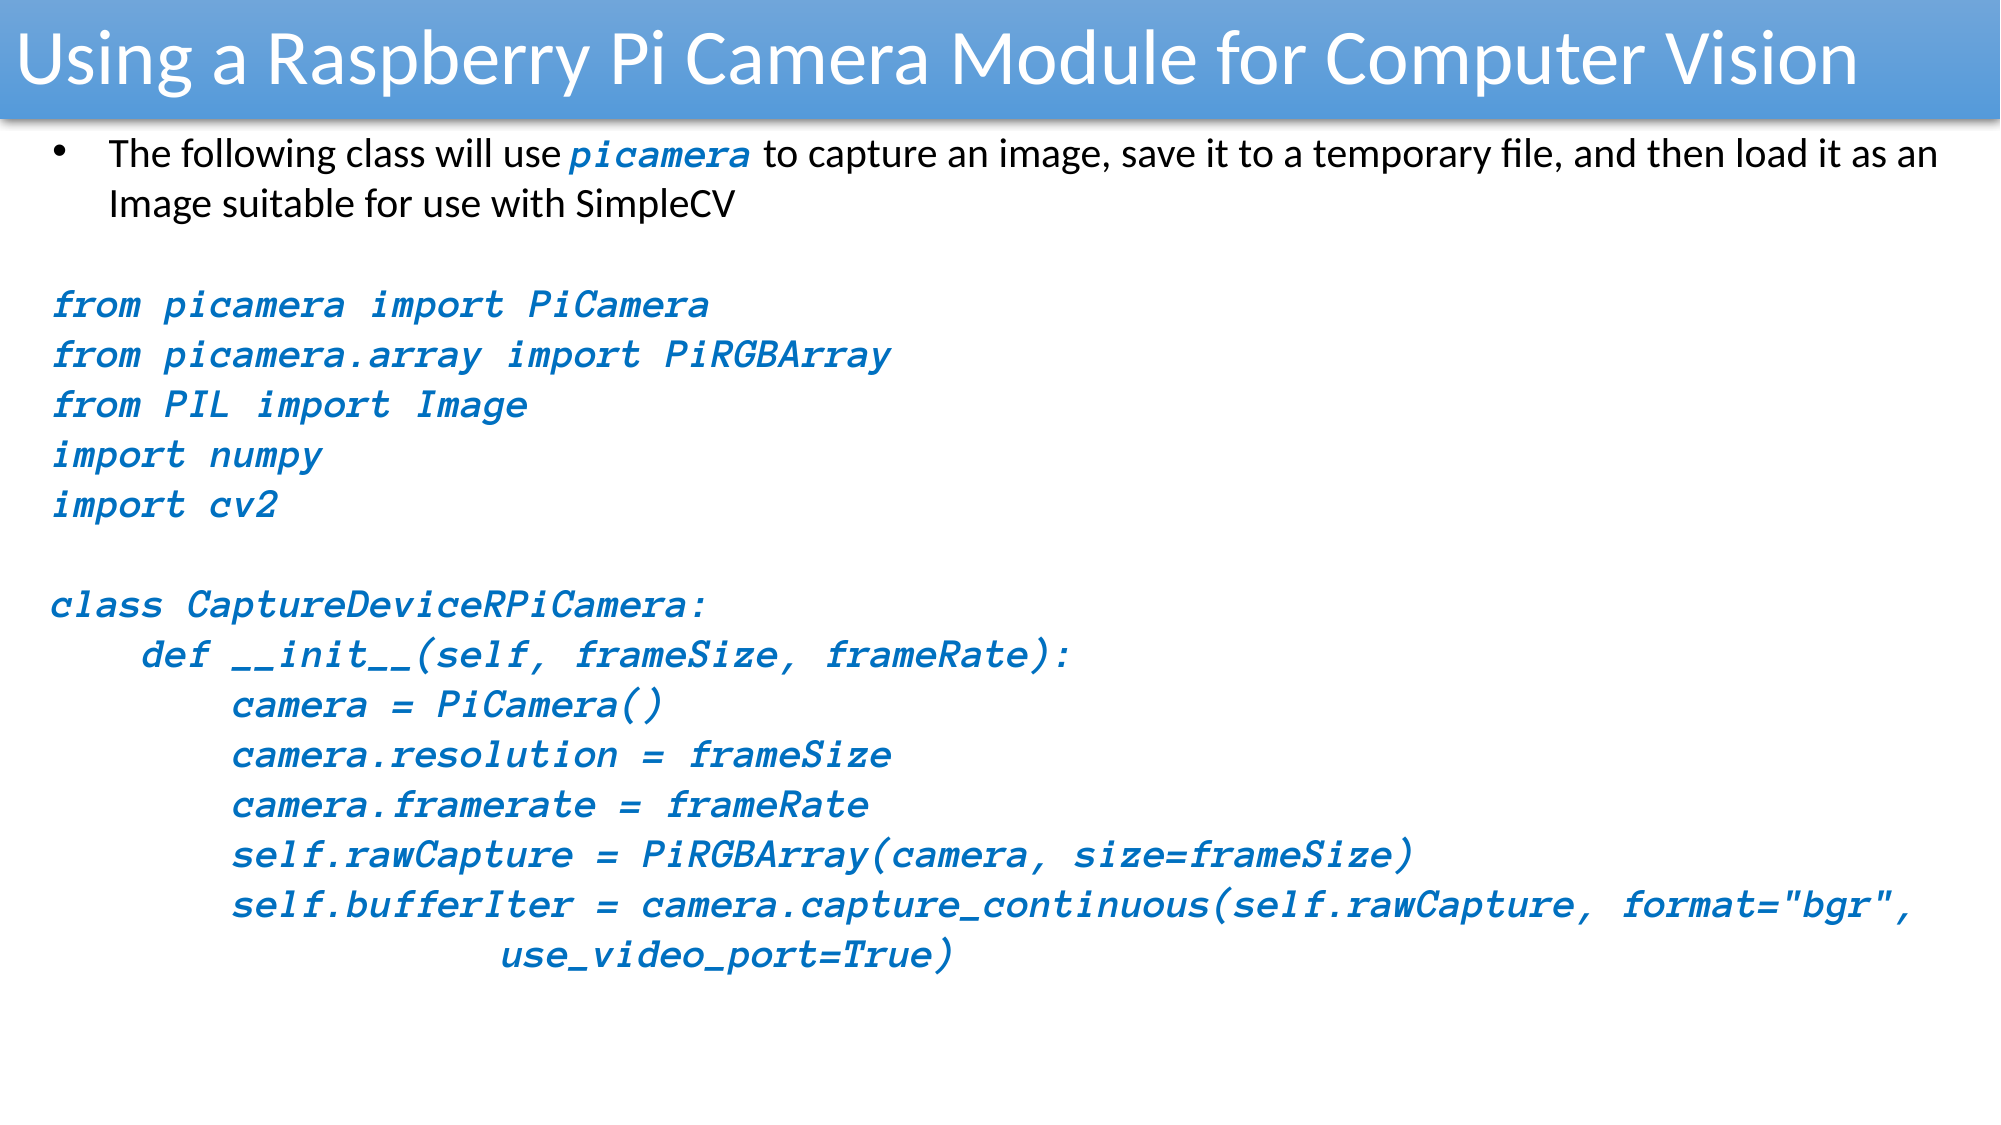

Using a Raspberry Pi Camera Module for Computer Vision
The following class will use picamera to capture an image, save it to a temporary file, and then load it as an Image suitable for use with SimpleCV

from picamera import PiCamera
from picamera.array import PiRGBArray
from PIL import Image
import numpy
import cv2

class CaptureDeviceRPiCamera:
    def __init__(self, frameSize, frameRate):
        camera = PiCamera()
        camera.resolution = frameSize
        camera.framerate = frameRate
        self.rawCapture = PiRGBArray(camera, size=frameSize)
        self.bufferIter = camera.capture_continuous(self.rawCapture, format="bgr", 				use_video_port=True)